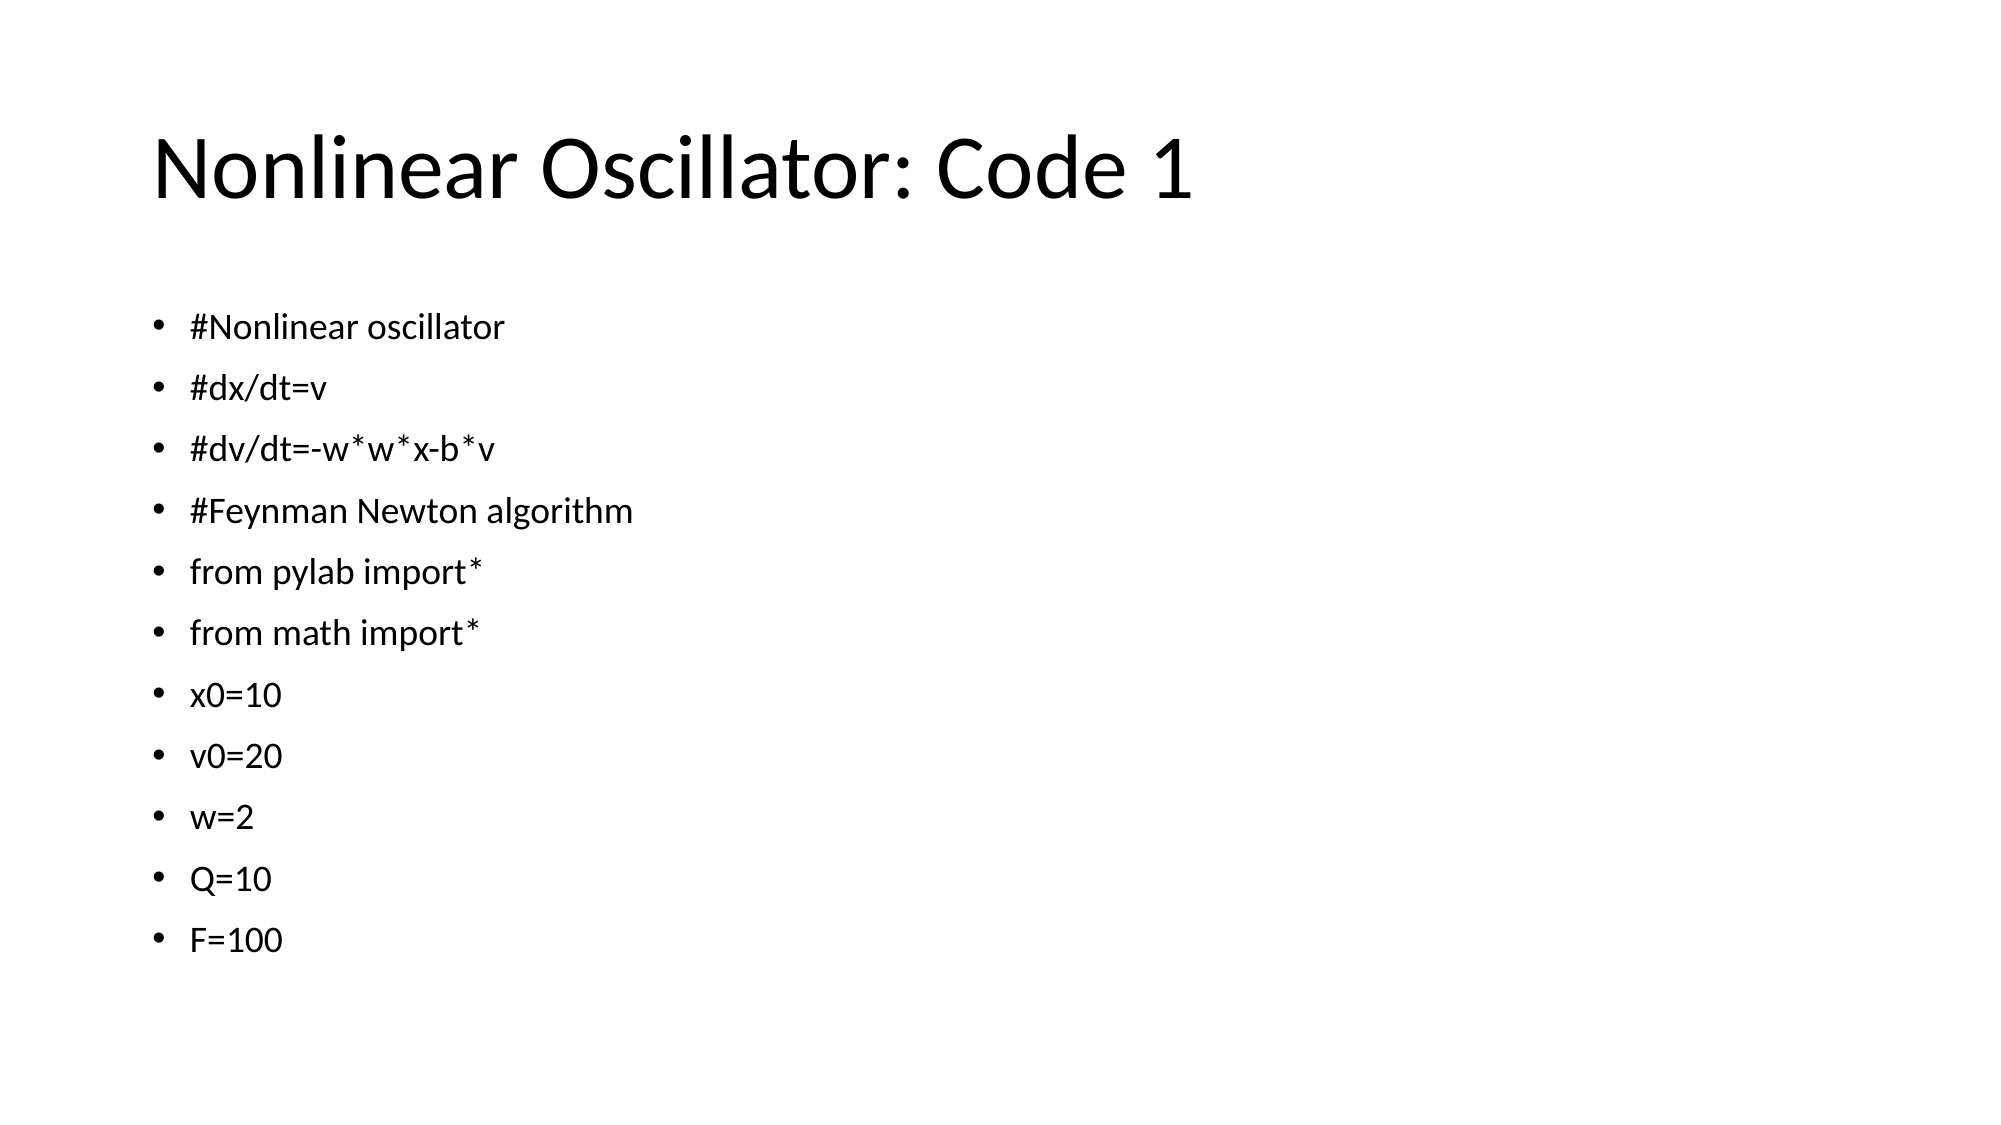

# Nonlinear Oscillator: Code 1
#Nonlinear oscillator
#dx/dt=v
#dv/dt=-w*w*x-b*v
#Feynman Newton algorithm
from pylab import*
from math import*
x0=10
v0=20
w=2
Q=10
F=100